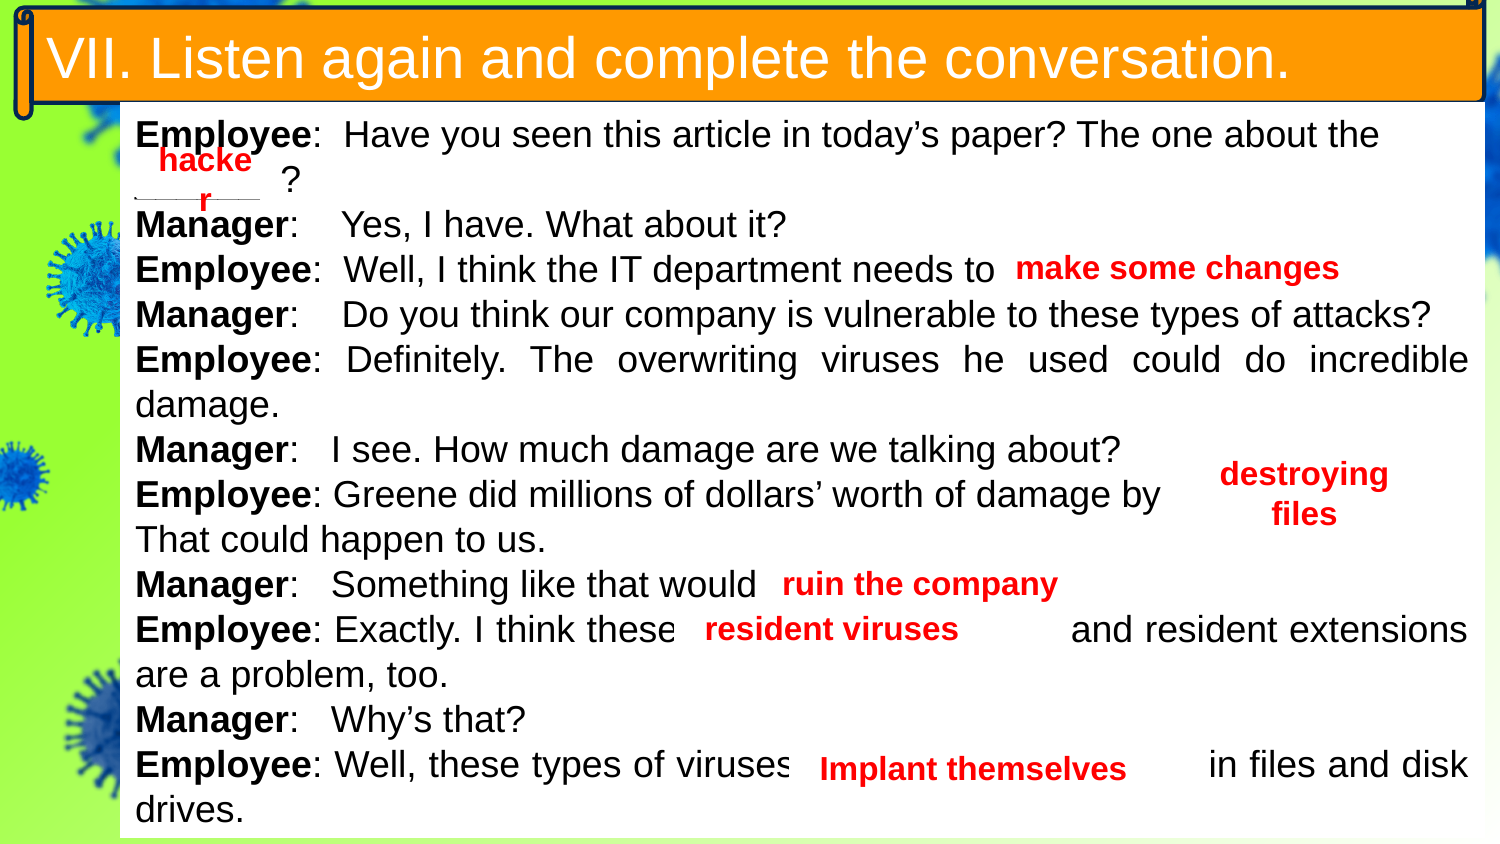

VII. Listen again and complete the conversation.
Employee:  Have you seen this article in today’s paper? The one about the      ______  ?
Manager:    Yes, I have. What about it?
Employee:  Well, I think the IT department needs to ___  ____ ____.
Manager:    Do you think our company is vulnerable to these types of attacks?
Employee: Definitely. The overwriting viruses he used could do incredible damage.
Manager:   I see. How much damage are we talking about?
Employee: Greene did millions of dollars’ worth of damage by  _____      ___.
That could happen to us.
Manager:   Something like that would
Employee: Exactly. I think these                                  and resident extensions are a problem, too.
Manager:   Why’s that?
Employee: Well, these types of viruses                                   in files and disk drives.
hacker

make some changes

destroying files

ruin the company
resident viruses
Implant themselves
35
35